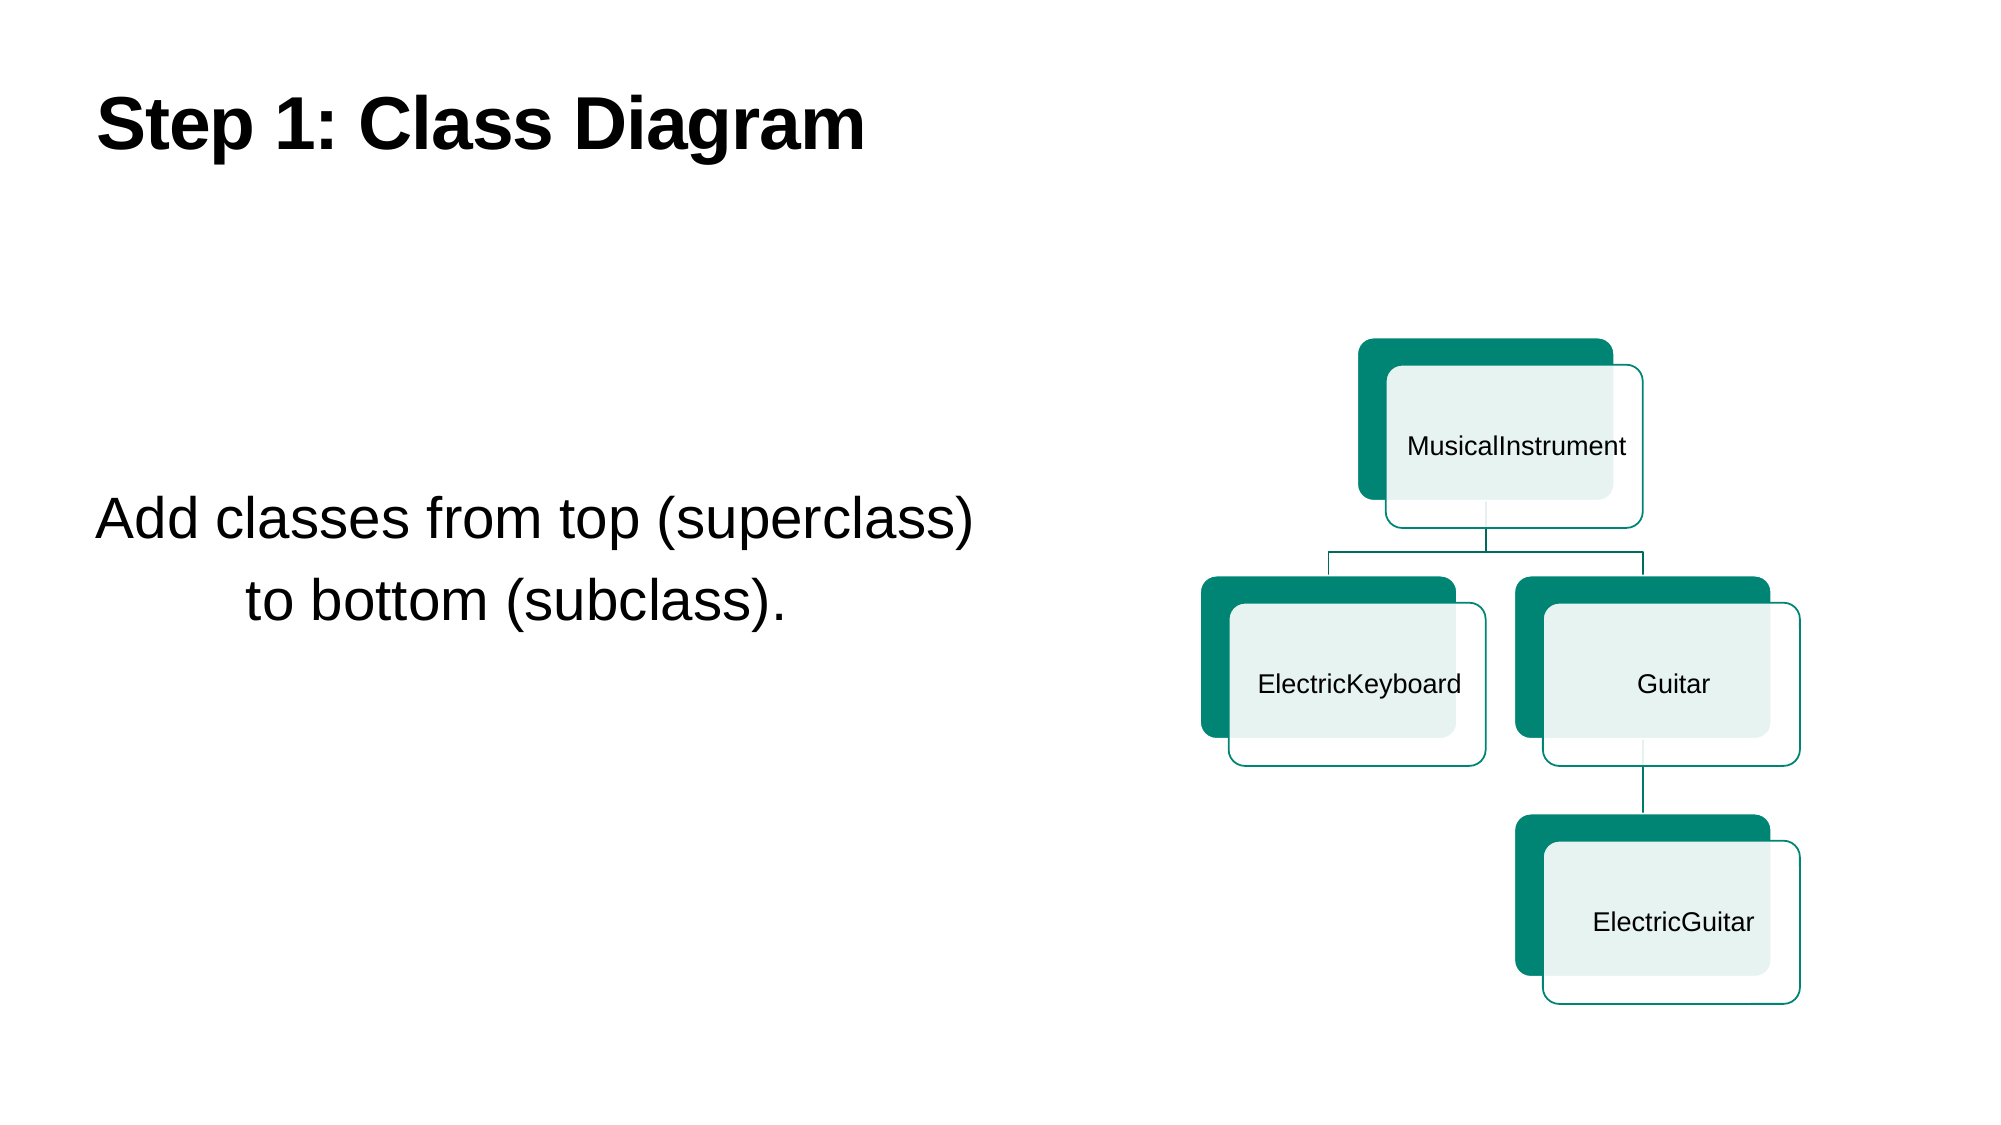

# Step 1: Class Diagram

Add classes from top (superclass)
	to bottom (subclass).
MusicalInstrument
ElectricKeyboard
Guitar
ElectricGuitar